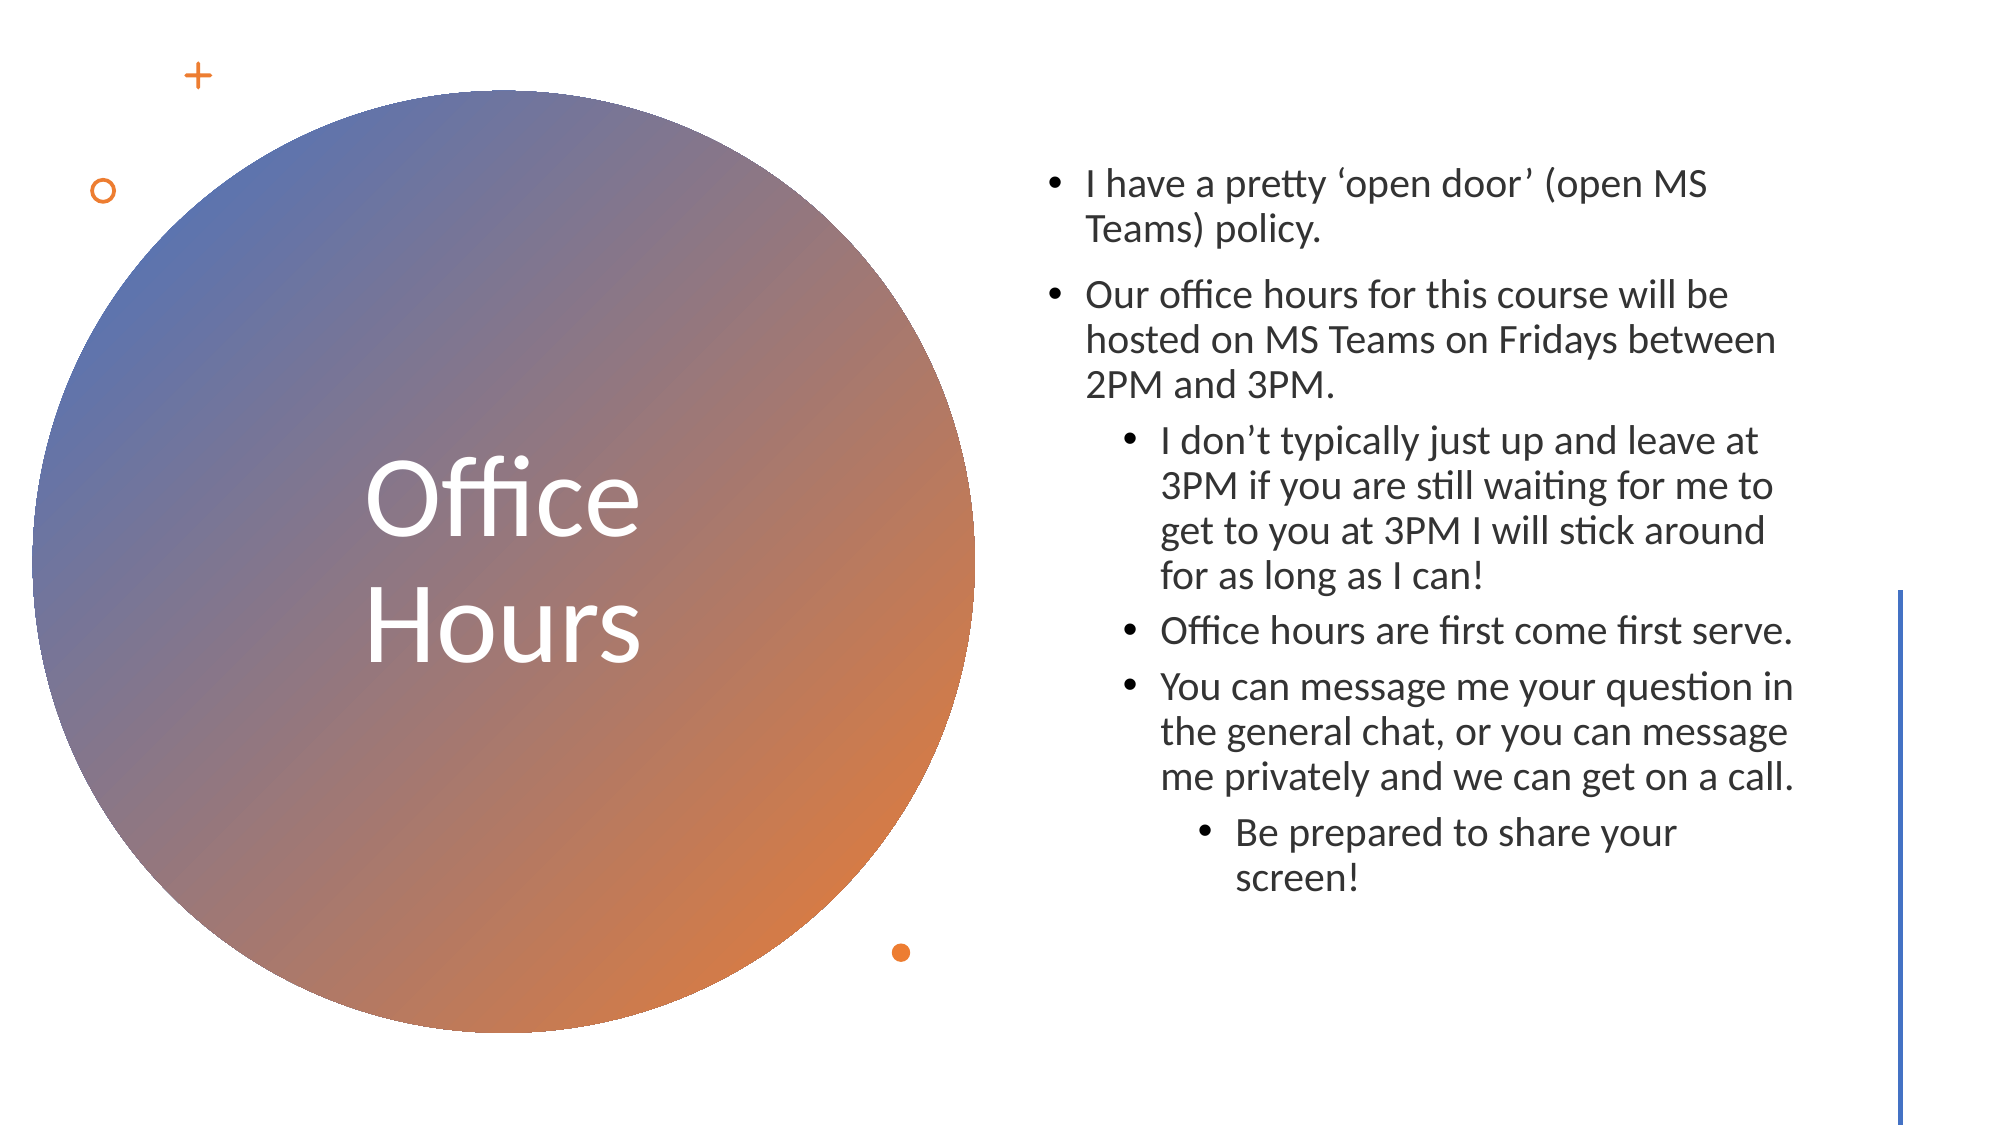

I have a pretty ‘open door’ (open MS Teams) policy.
Our office hours for this course will be hosted on MS Teams on Fridays between 2PM and 3PM.
I don’t typically just up and leave at 3PM if you are still waiting for me to get to you at 3PM I will stick around for as long as I can!
Office hours are first come first serve.
You can message me your question in the general chat, or you can message me privately and we can get on a call.
Be prepared to share your screen!

# Office Hours